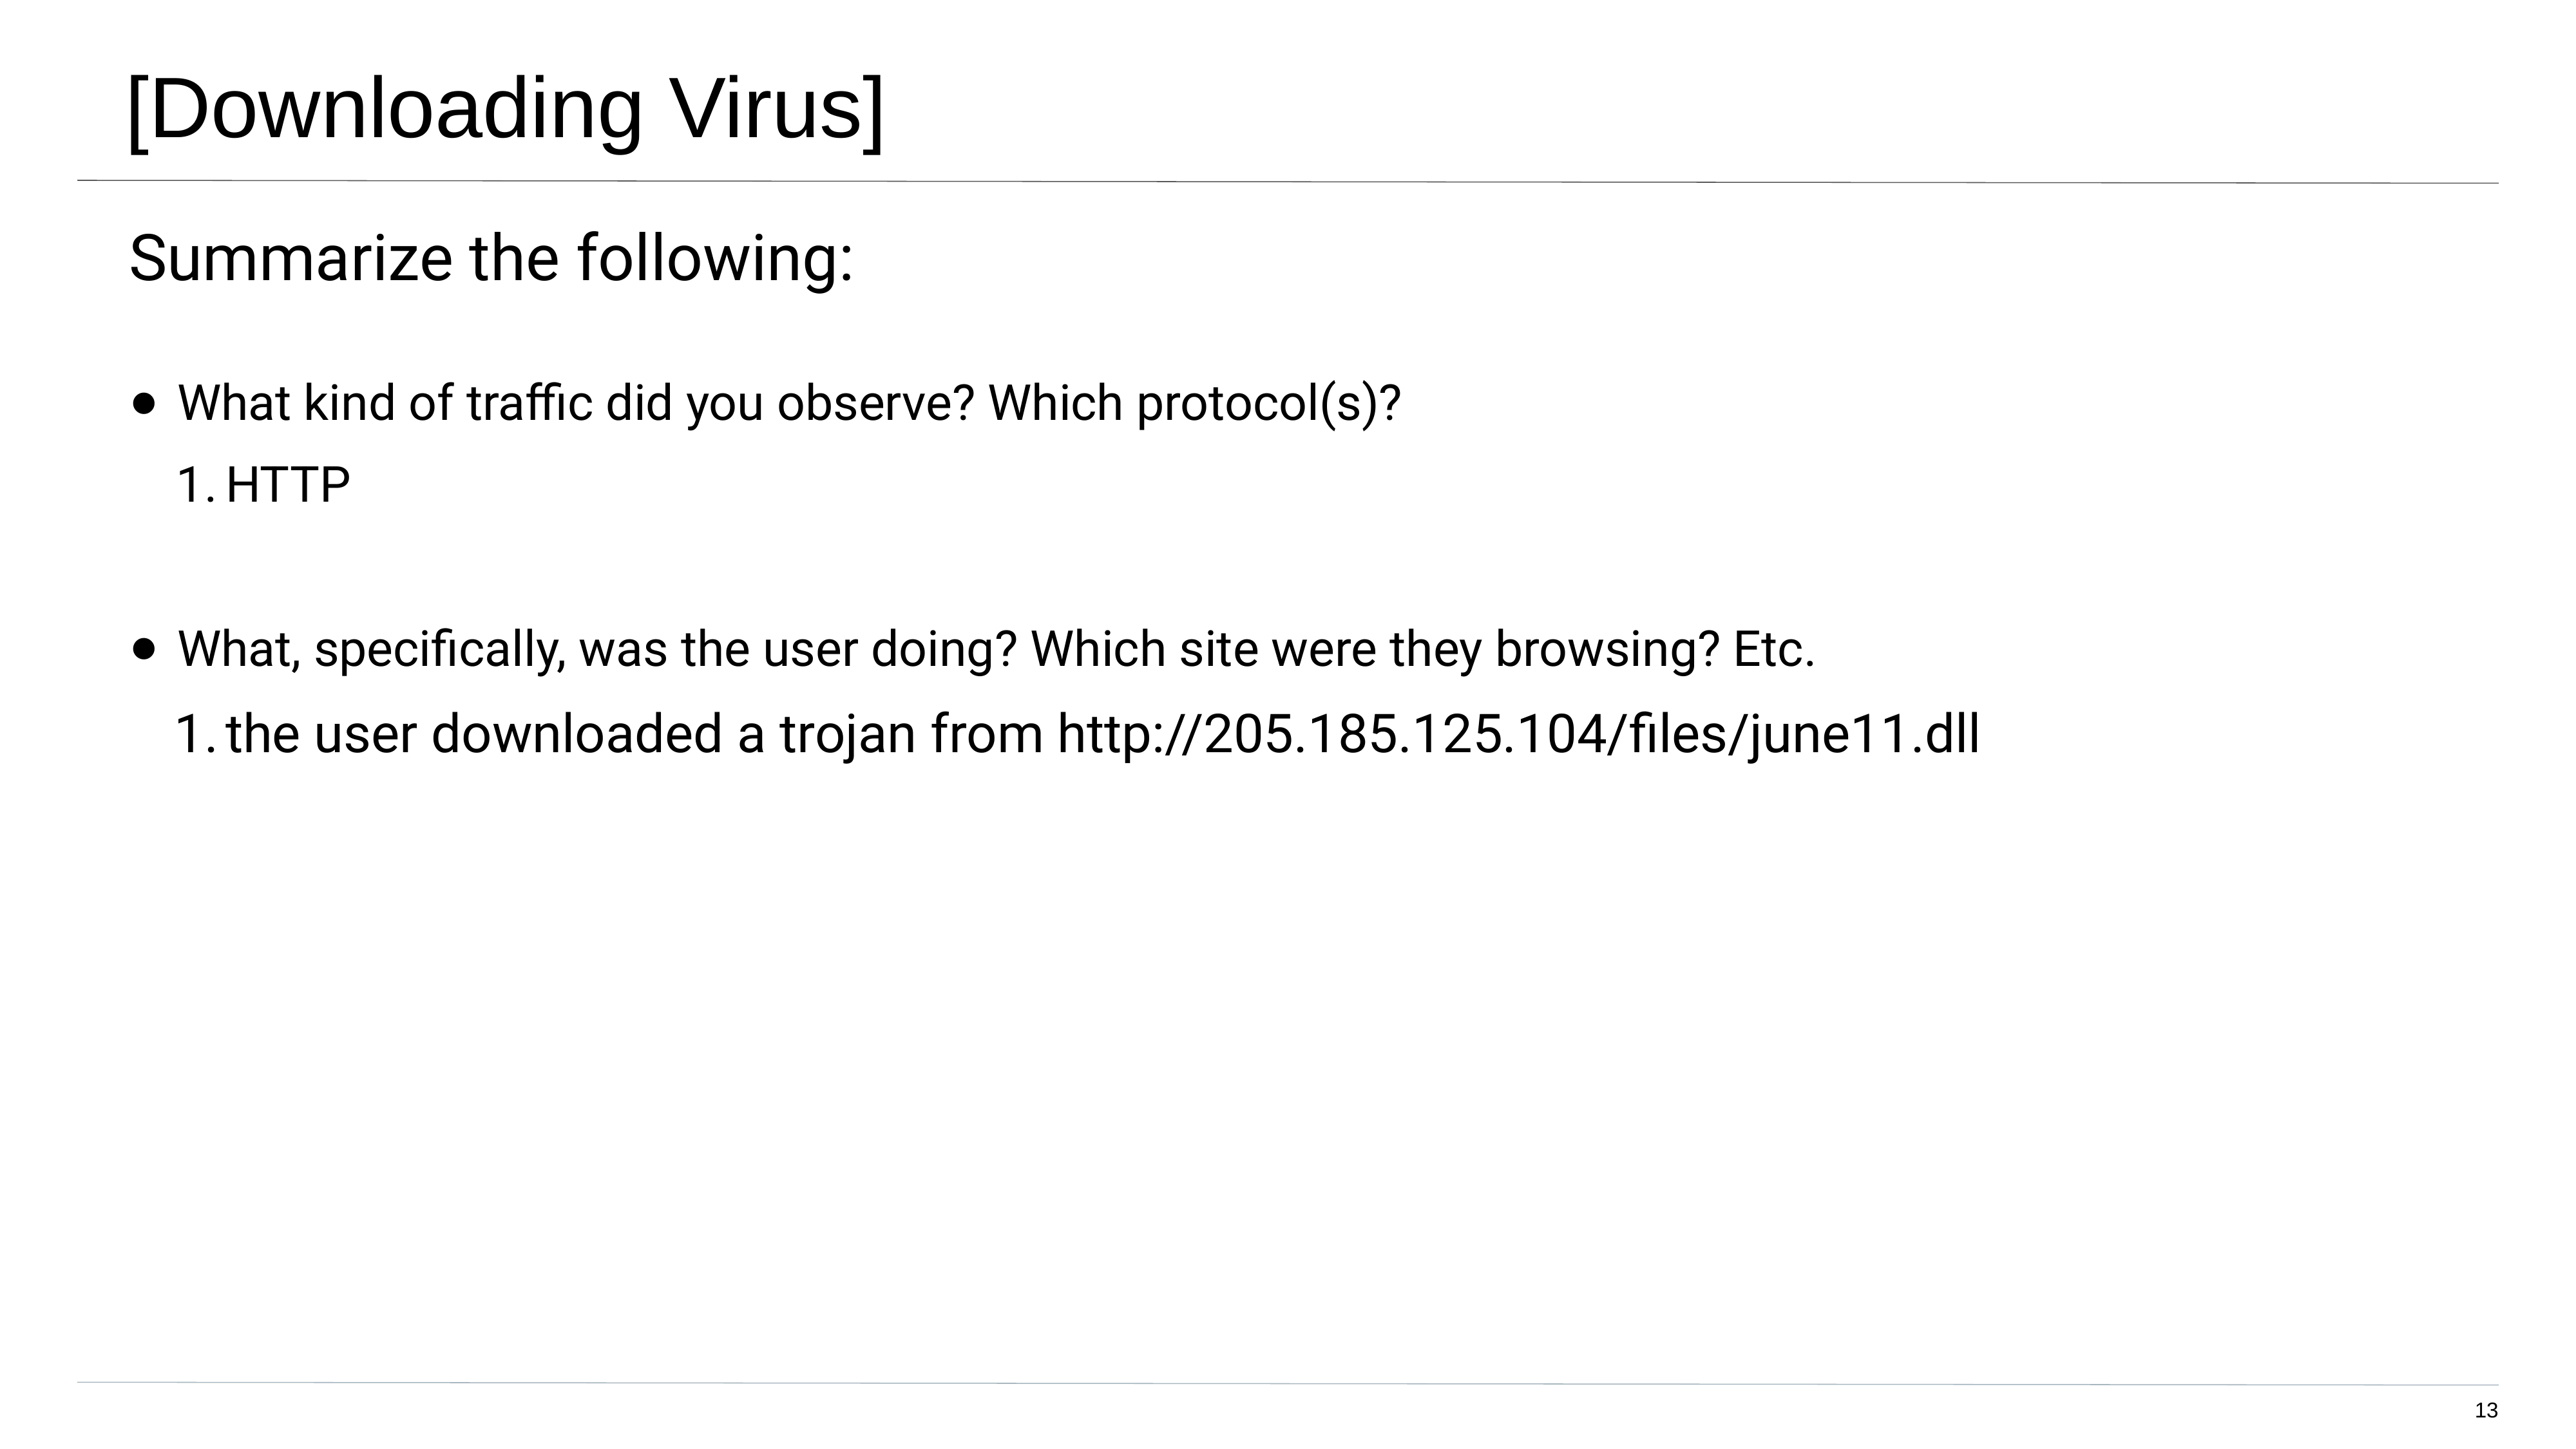

# [Downloading Virus]
Summarize the following:

What kind of traffic did you observe? Which protocol(s)?
HTTP

What, specifically, was the user doing? Which site were they browsing? Etc.
the user downloaded a trojan from http://205.185.125.104/files/june11.dll

13